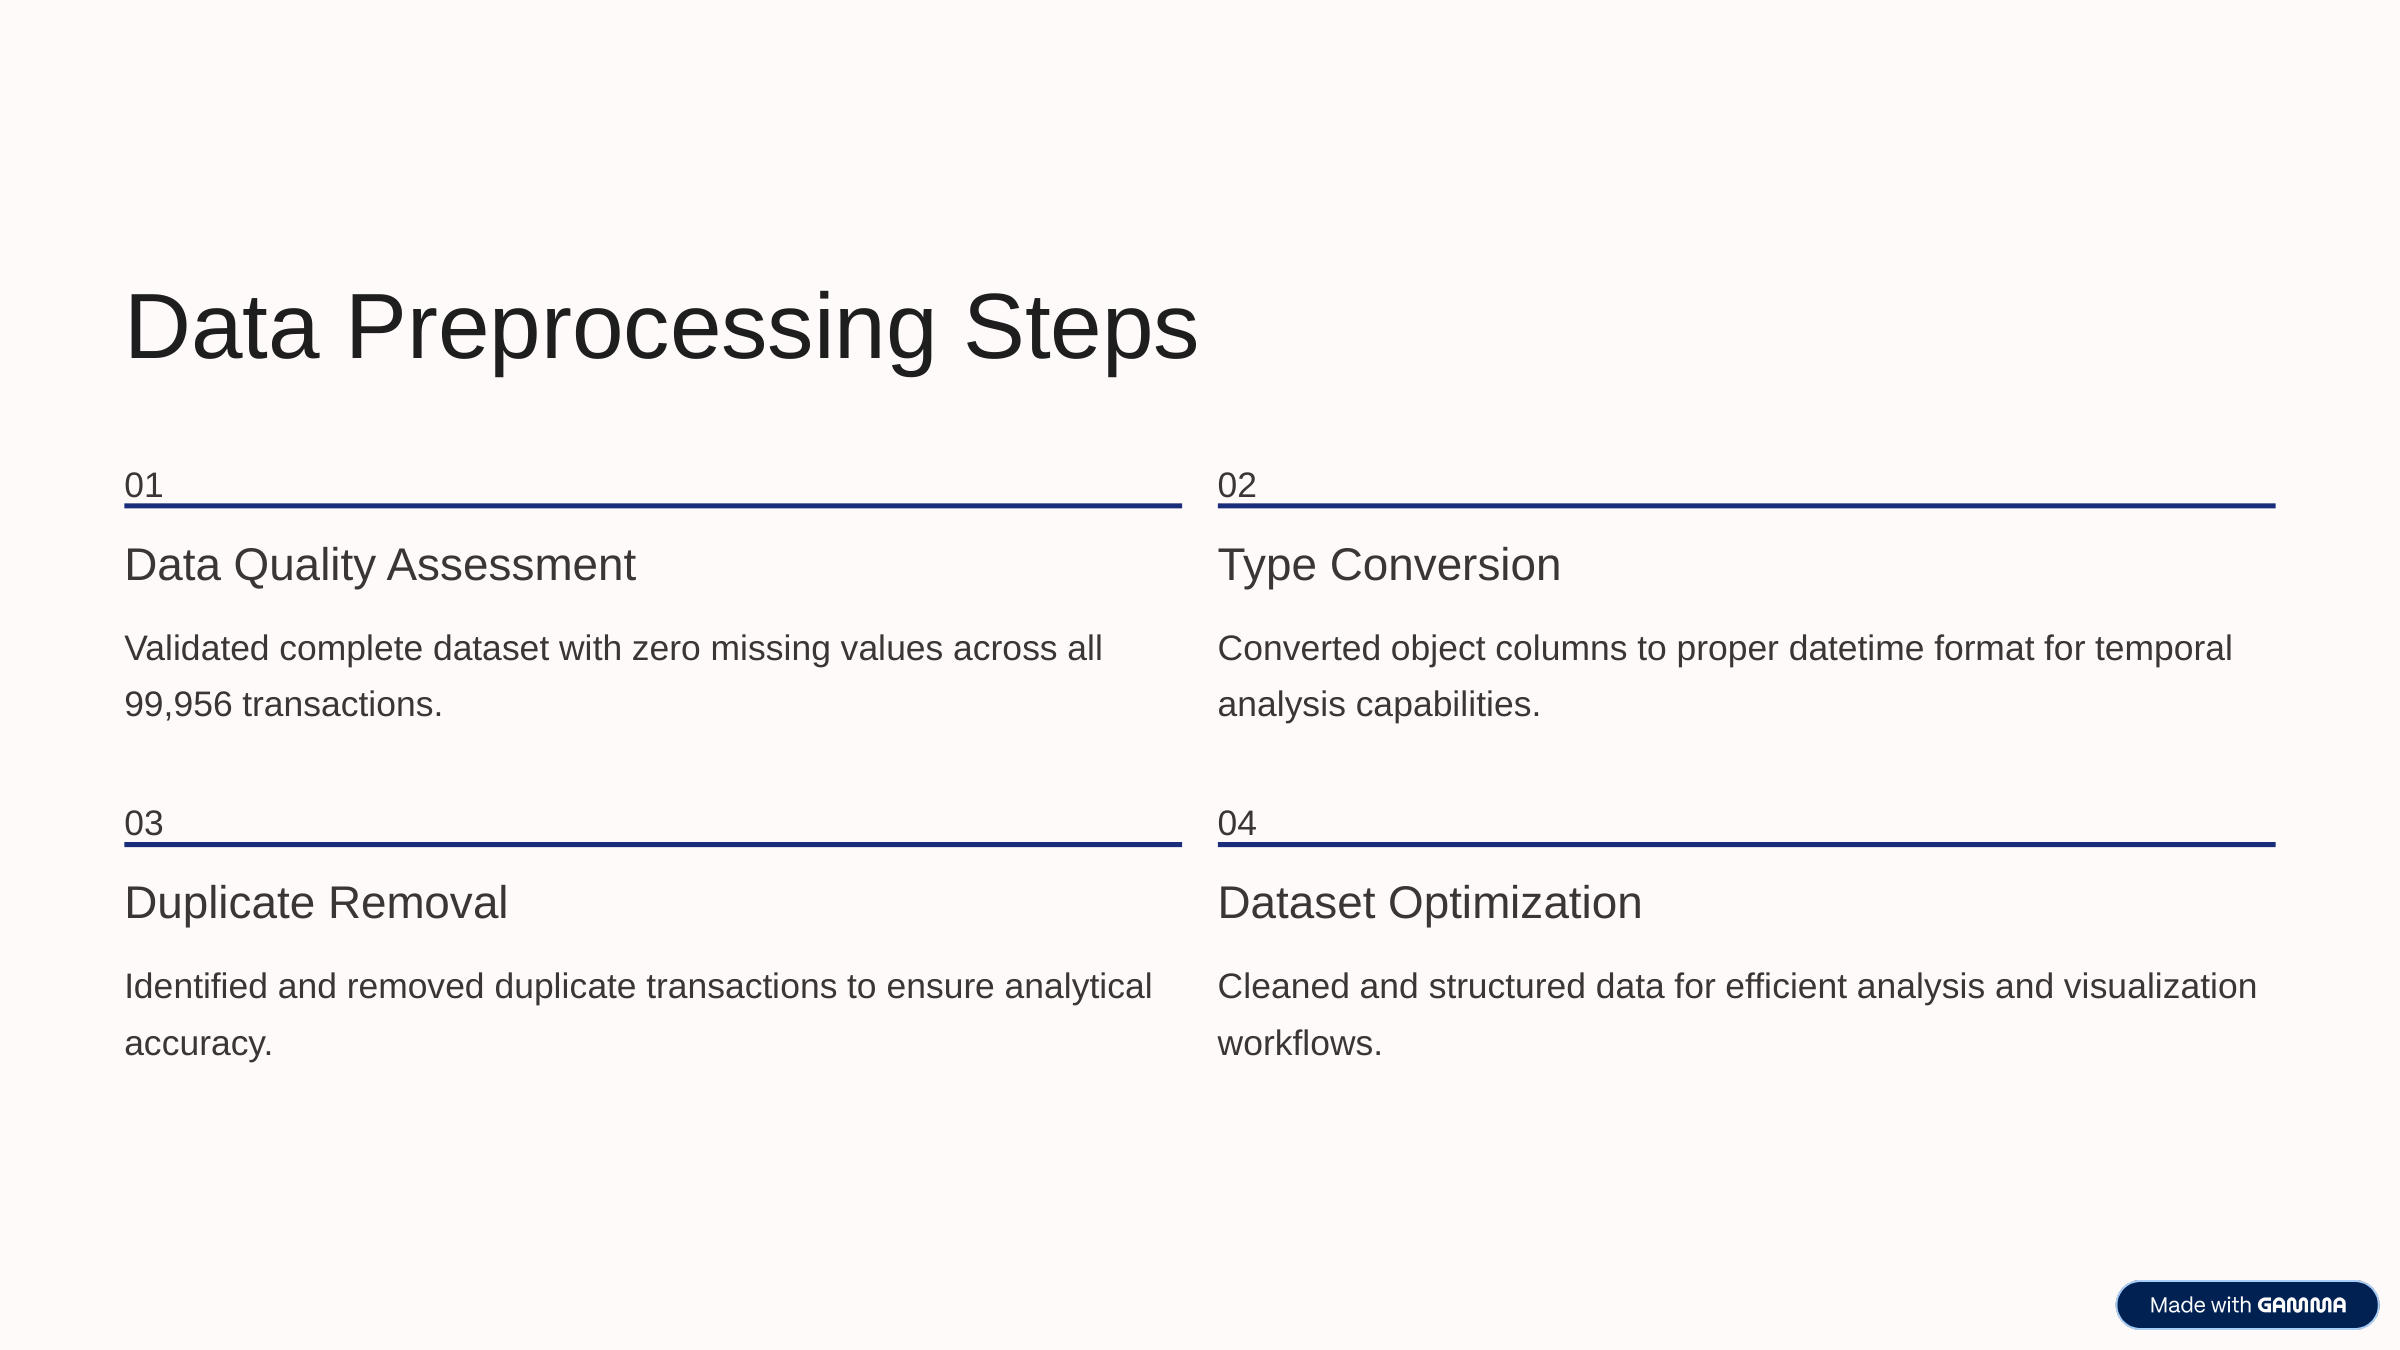

Data Preprocessing Steps
01
02

Data Quality Assessment
Type Conversion
Validated complete dataset with zero missing values across all 99,956 transactions.
Converted object columns to proper datetime format for temporal analysis capabilities.
03
04

Duplicate Removal
Dataset Optimization
Identified and removed duplicate transactions to ensure analytical accuracy.
Cleaned and structured data for efficient analysis and visualization workflows.